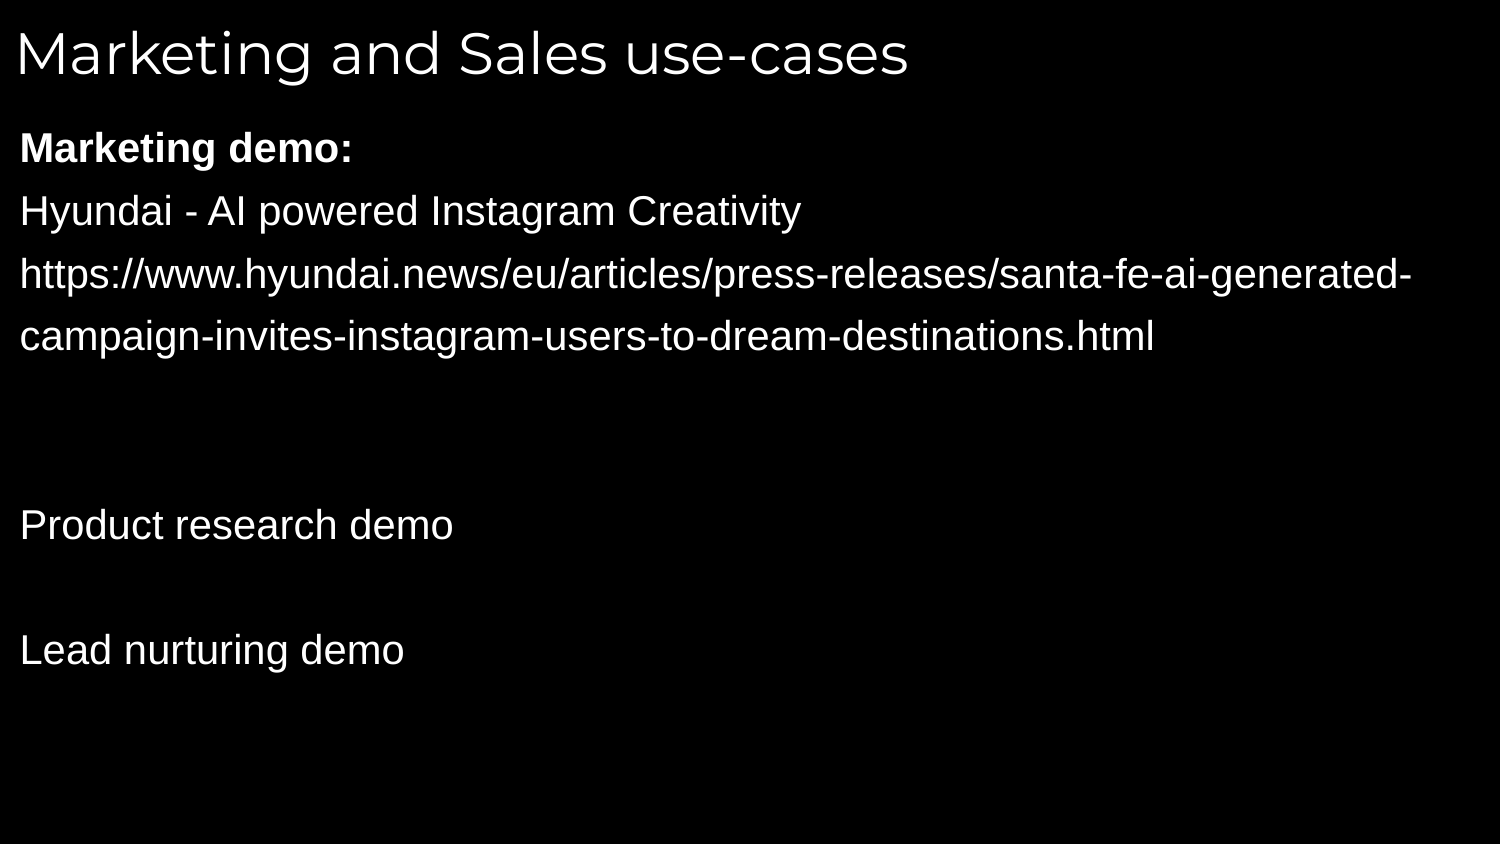

Marketing and Sales use-cases
Marketing demo:
Hyundai - AI powered Instagram Creativity
https://www.hyundai.news/eu/articles/press-releases/santa-fe-ai-generated-campaign-invites-instagram-users-to-dream-destinations.html

Product research demo

Lead nurturing demo